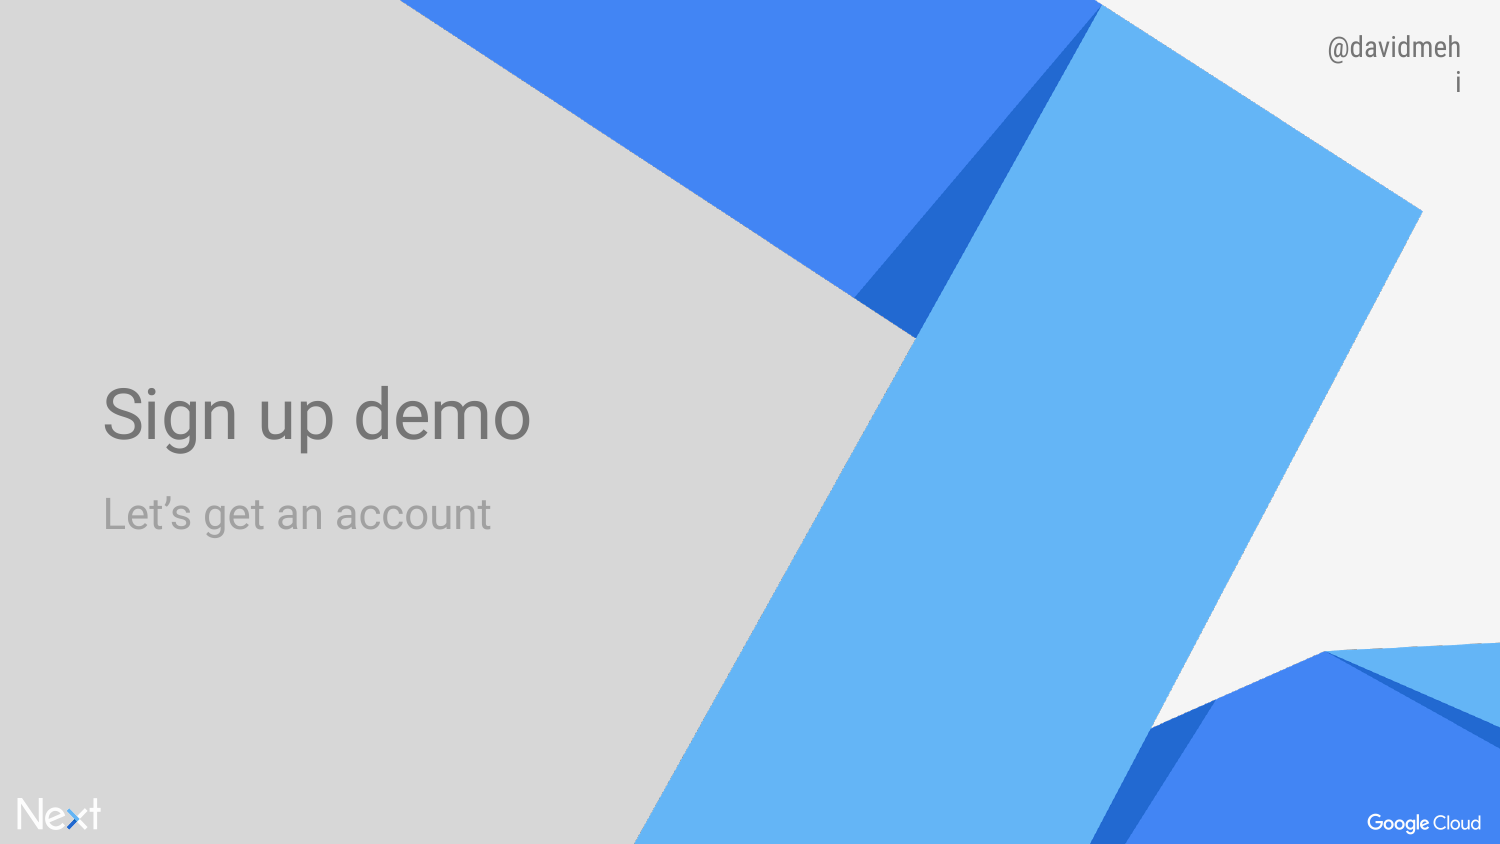

# Sign up demo
Let’s get an account